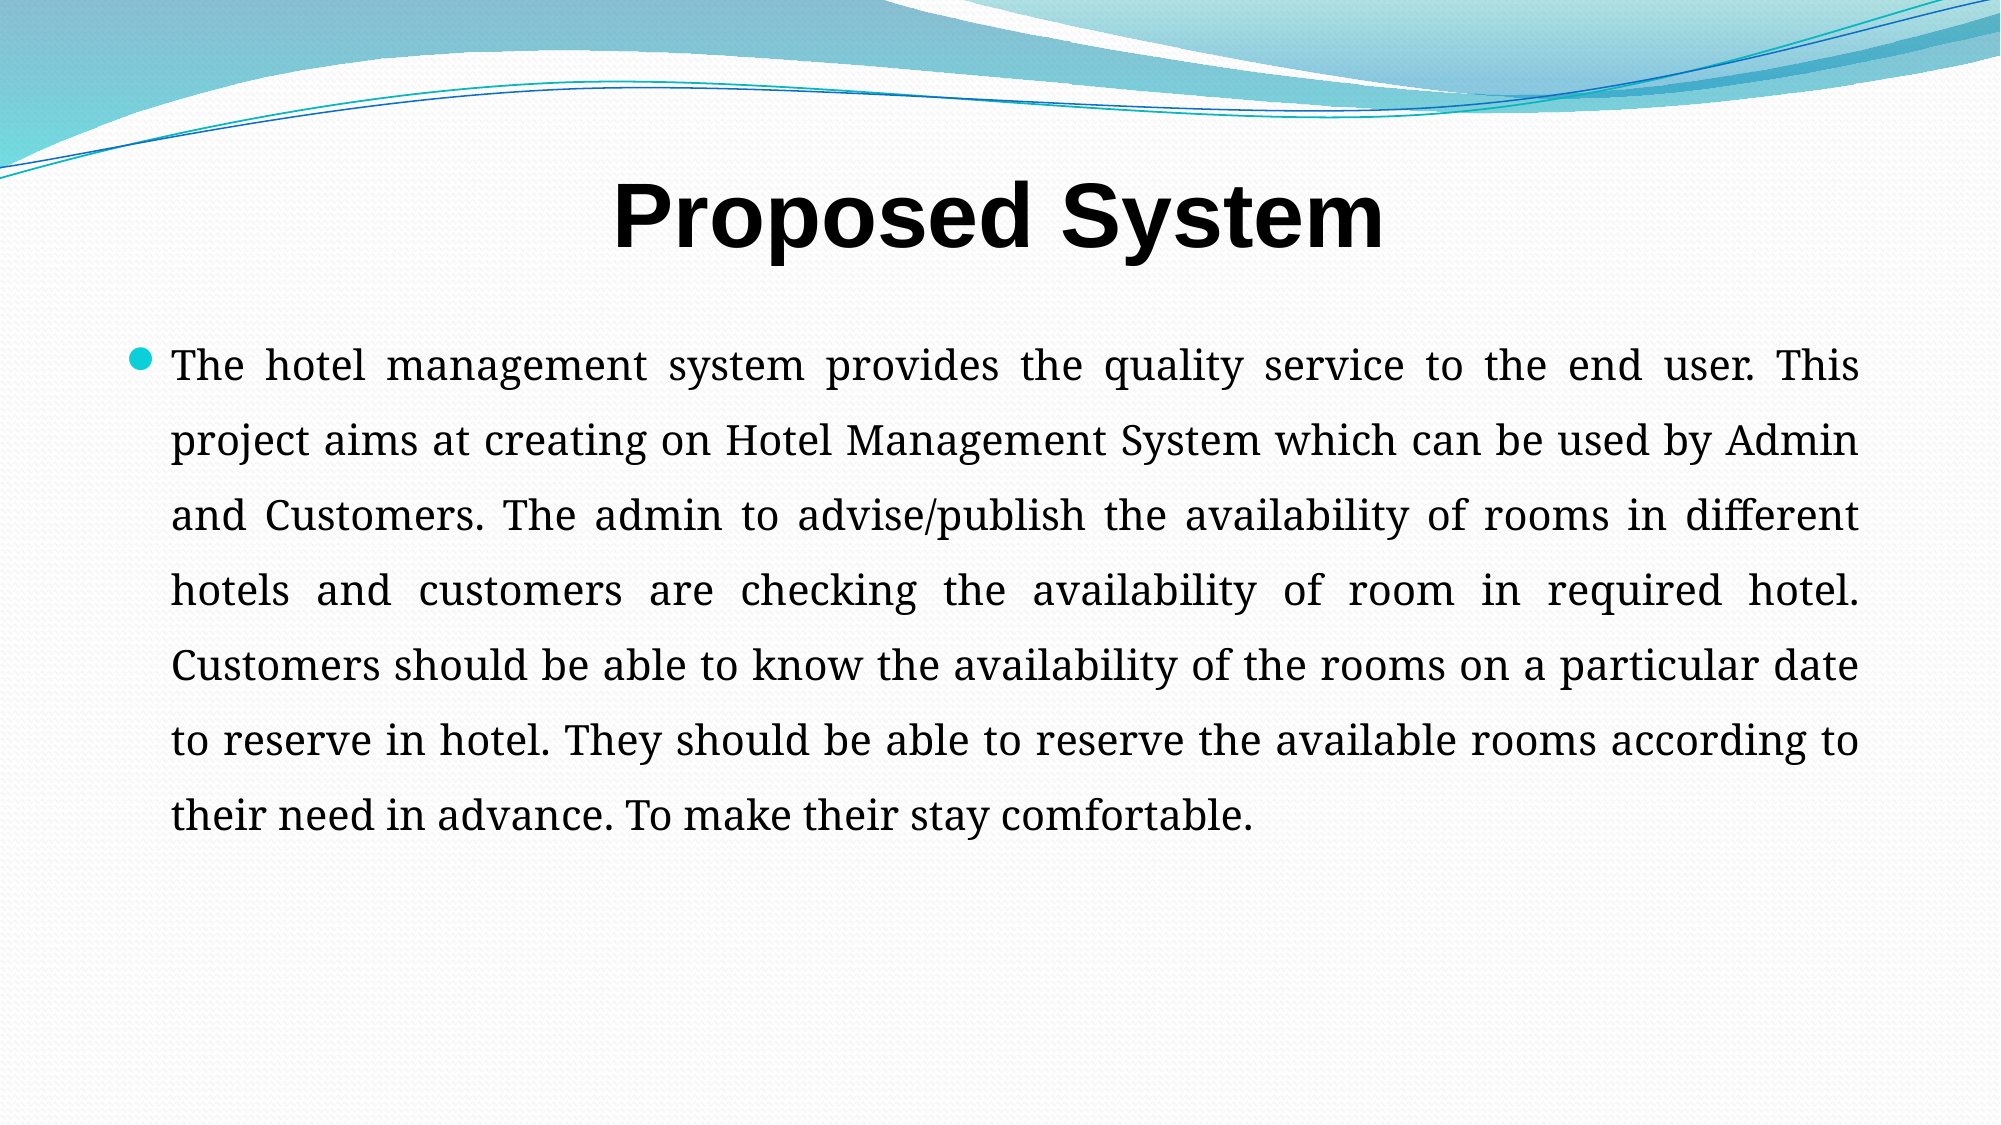

# Proposed System
The hotel management system provides the quality service to the end user. This project aims at creating on Hotel Management System which can be used by Admin and Customers. The admin to advise/publish the availability of rooms in different hotels and customers are checking the availability of room in required hotel. Customers should be able to know the availability of the rooms on a particular date to reserve in hotel. They should be able to reserve the available rooms according to their need in advance. To make their stay comfortable.